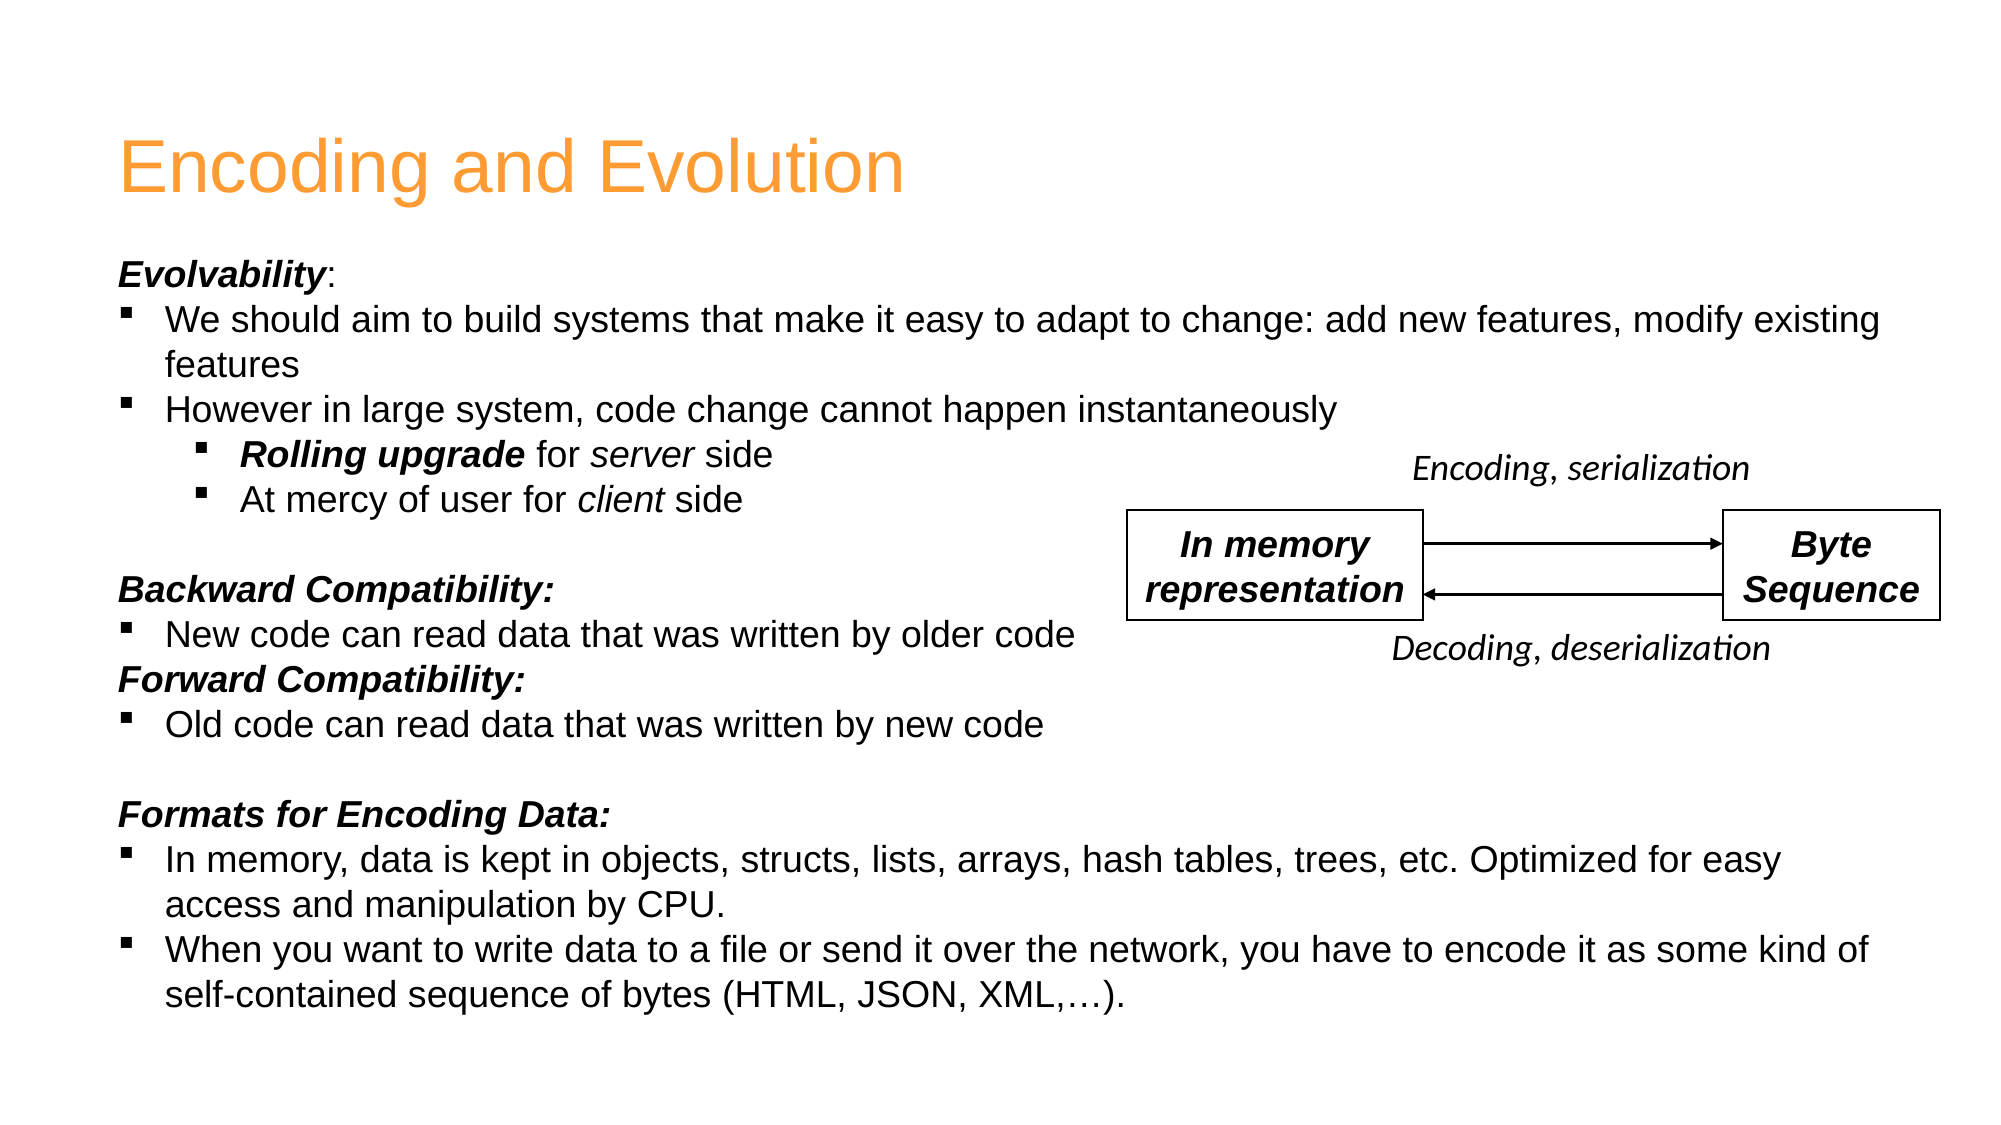

# Encoding and Evolution
Evolvability:
We should aim to build systems that make it easy to adapt to change: add new features, modify existing features
However in large system, code change cannot happen instantaneously
Rolling upgrade for server side
At mercy of user for client side

Backward Compatibility:
New code can read data that was written by older code
Forward Compatibility:
Old code can read data that was written by new code

Formats for Encoding Data:
In memory, data is kept in objects, structs, lists, arrays, hash tables, trees, etc. Optimized for easy access and manipulation by CPU.
When you want to write data to a file or send it over the network, you have to encode it as some kind of self-contained sequence of bytes (HTML, JSON, XML,…).
Encoding, serialization
In memory representation
Byte Sequence
Decoding, deserialization